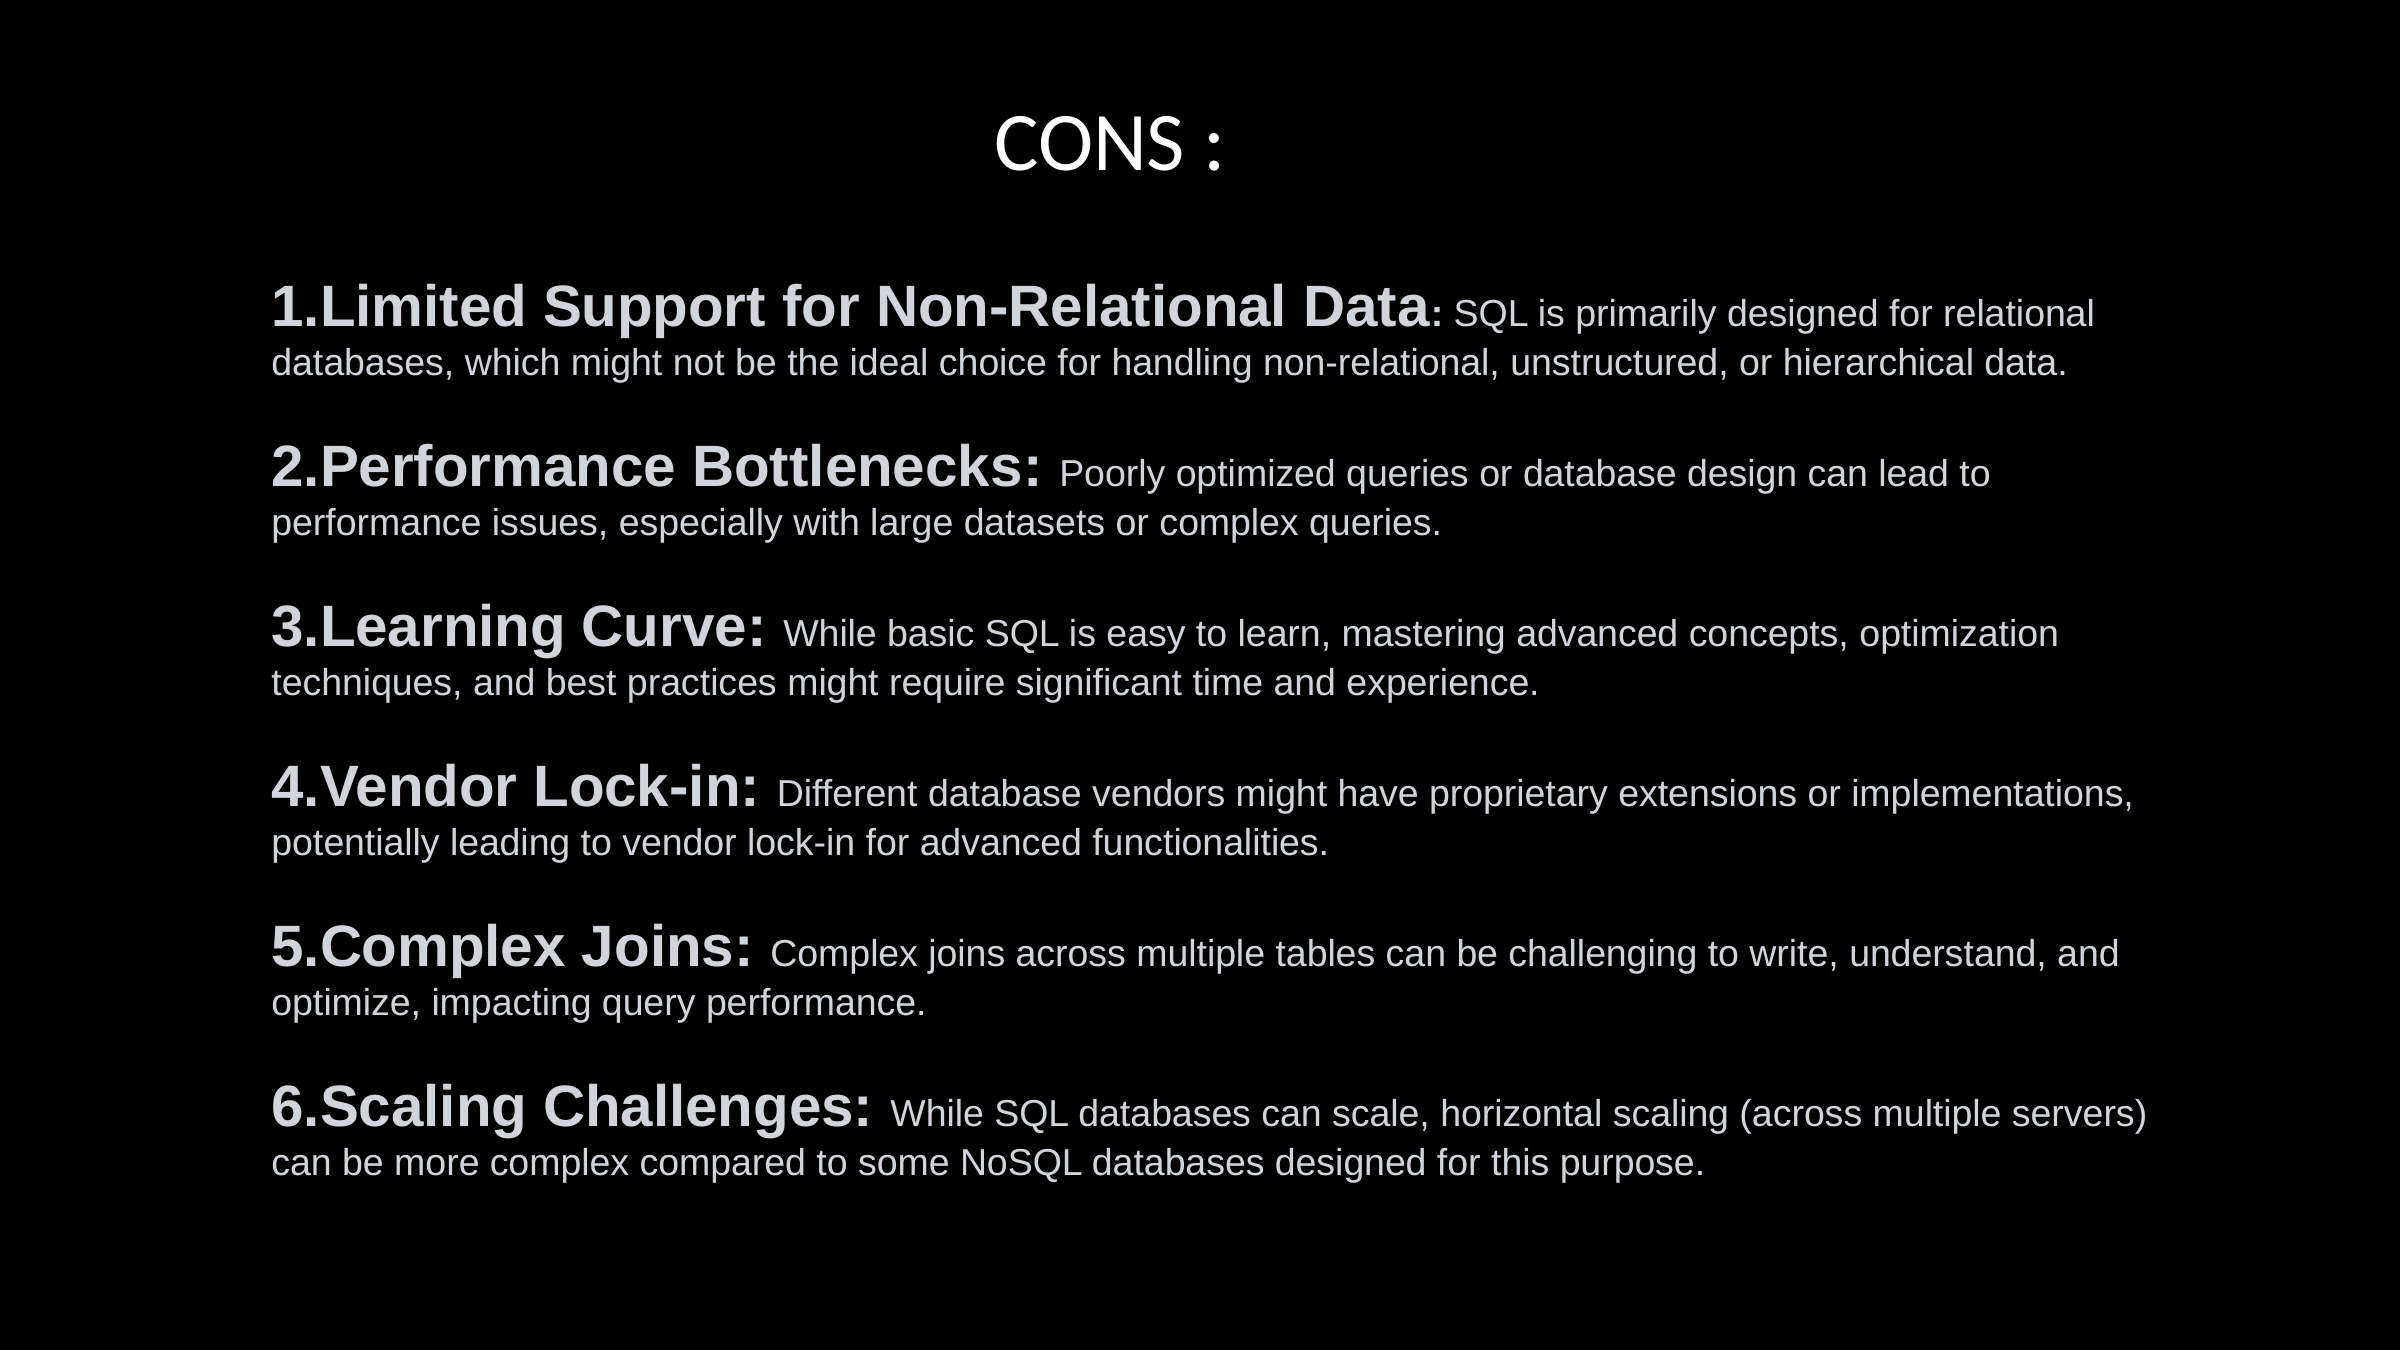

CONS :
Limited Support for Non-Relational Data: SQL is primarily designed for relational databases, which might not be the ideal choice for handling non-relational, unstructured, or hierarchical data.

Performance Bottlenecks: Poorly optimized queries or database design can lead to performance issues, especially with large datasets or complex queries.

Learning Curve: While basic SQL is easy to learn, mastering advanced concepts, optimization techniques, and best practices might require significant time and experience.

Vendor Lock-in: Different database vendors might have proprietary extensions or implementations, potentially leading to vendor lock-in for advanced functionalities.

Complex Joins: Complex joins across multiple tables can be challenging to write, understand, and optimize, impacting query performance.

Scaling Challenges: While SQL databases can scale, horizontal scaling (across multiple servers) can be more complex compared to some NoSQL databases designed for this purpose.